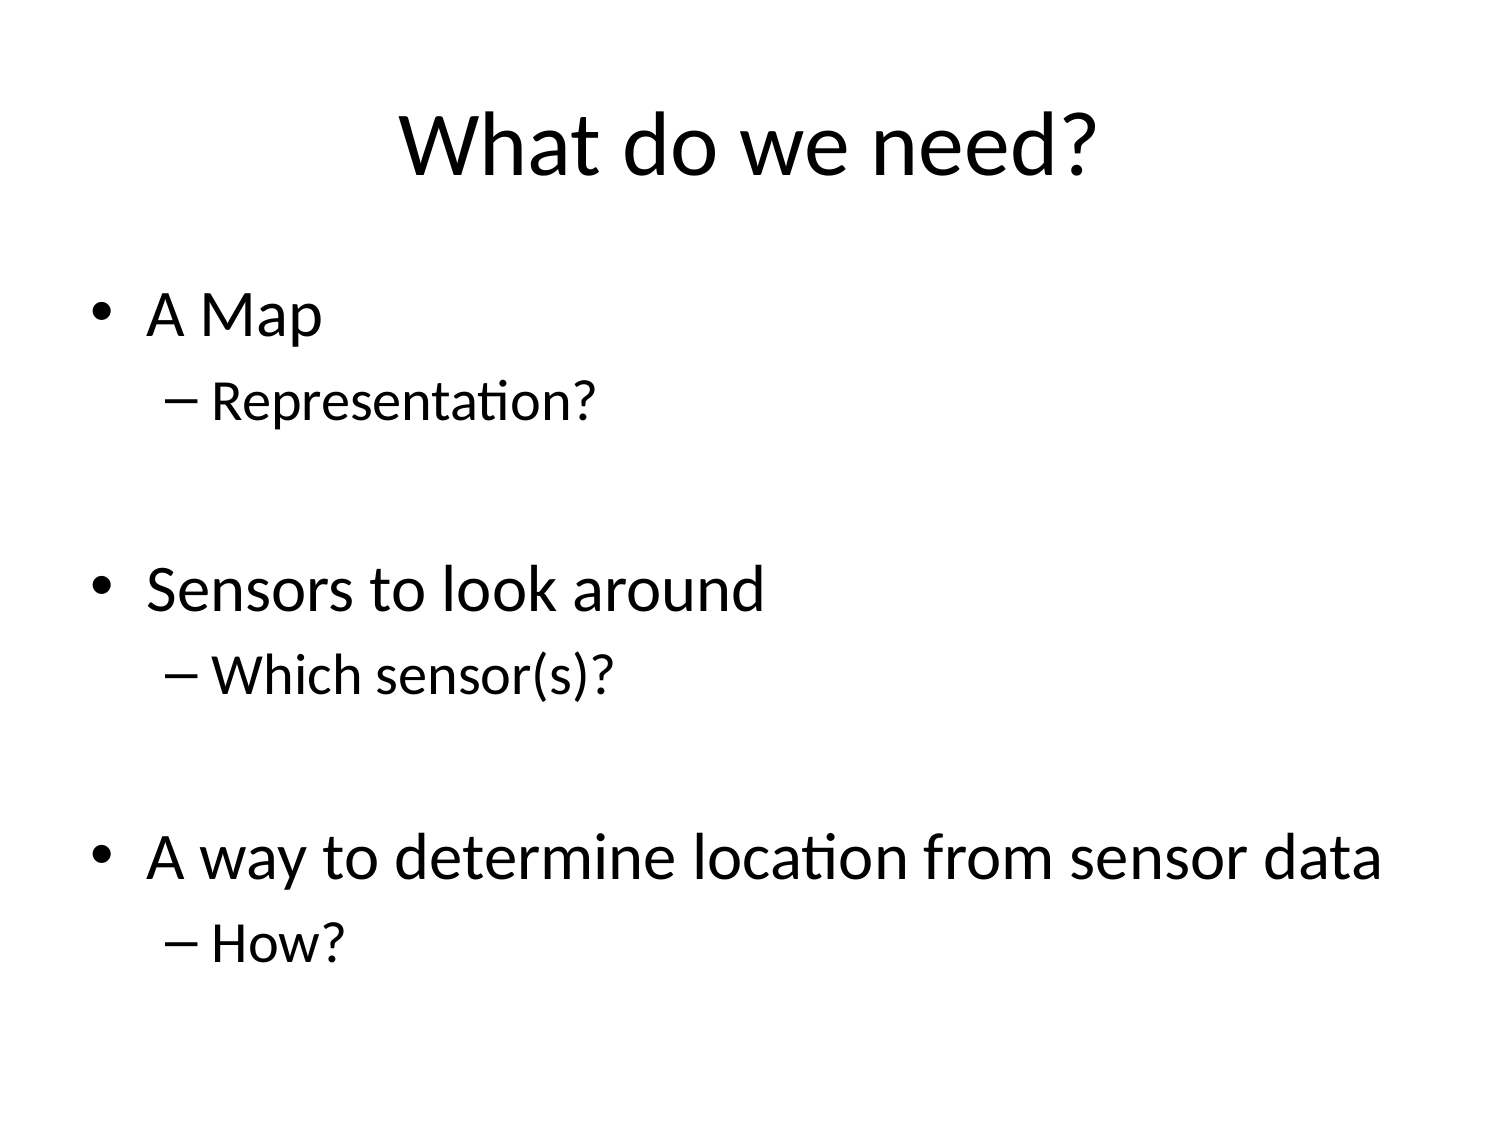

# What do we need?
A Map
Representation?

Sensors to look around
Which sensor(s)?

A way to determine location from sensor data
How?